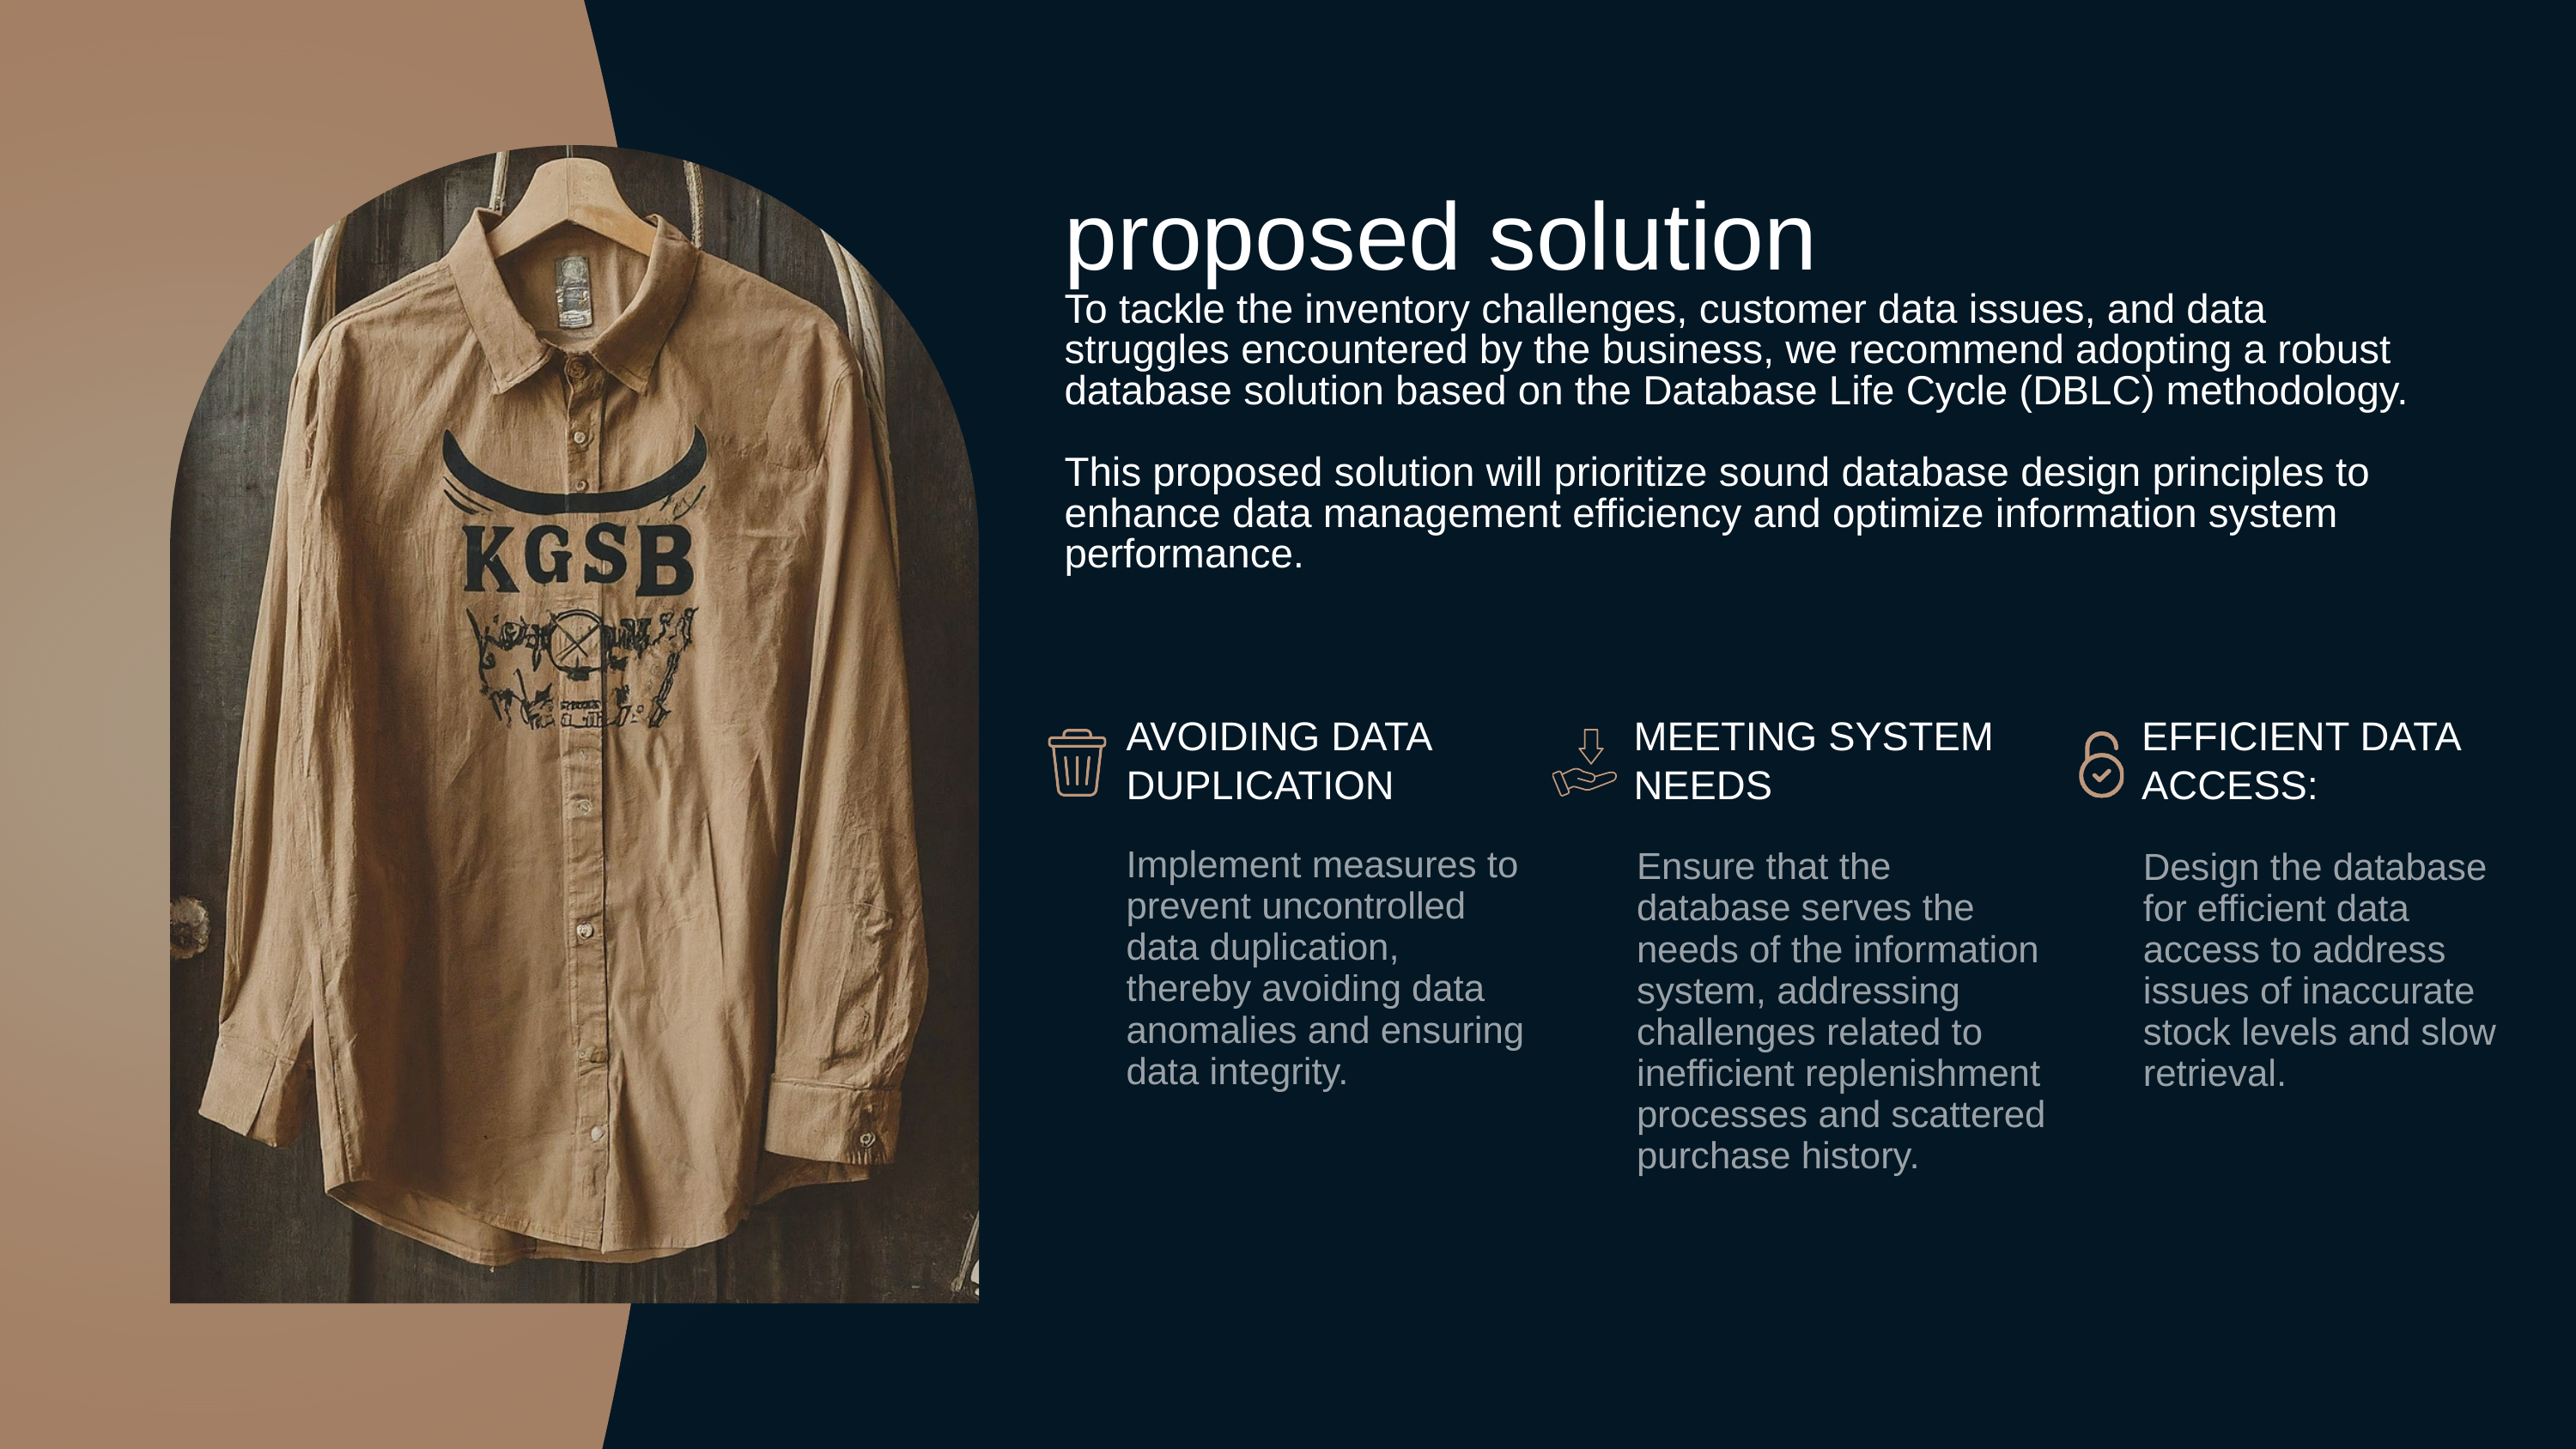

proposed solution
To tackle the inventory challenges, customer data issues, and data struggles encountered by the business, we recommend adopting a robust database solution based on the Database Life Cycle (DBLC) methodology.

This proposed solution will prioritize sound database design principles to enhance data management efficiency and optimize information system performance.
AVOIDING DATA DUPLICATION

Implement measures to prevent uncontrolled data duplication, thereby avoiding data anomalies and ensuring data integrity.
MEETING SYSTEM NEEDS

Ensure that the database serves the needs of the information system, addressing challenges related to inefficient replenishment processes and scattered purchase history.
EFFICIENT DATA ACCESS:

Design the database for efficient data access to address issues of inaccurate stock levels and slow retrieval.